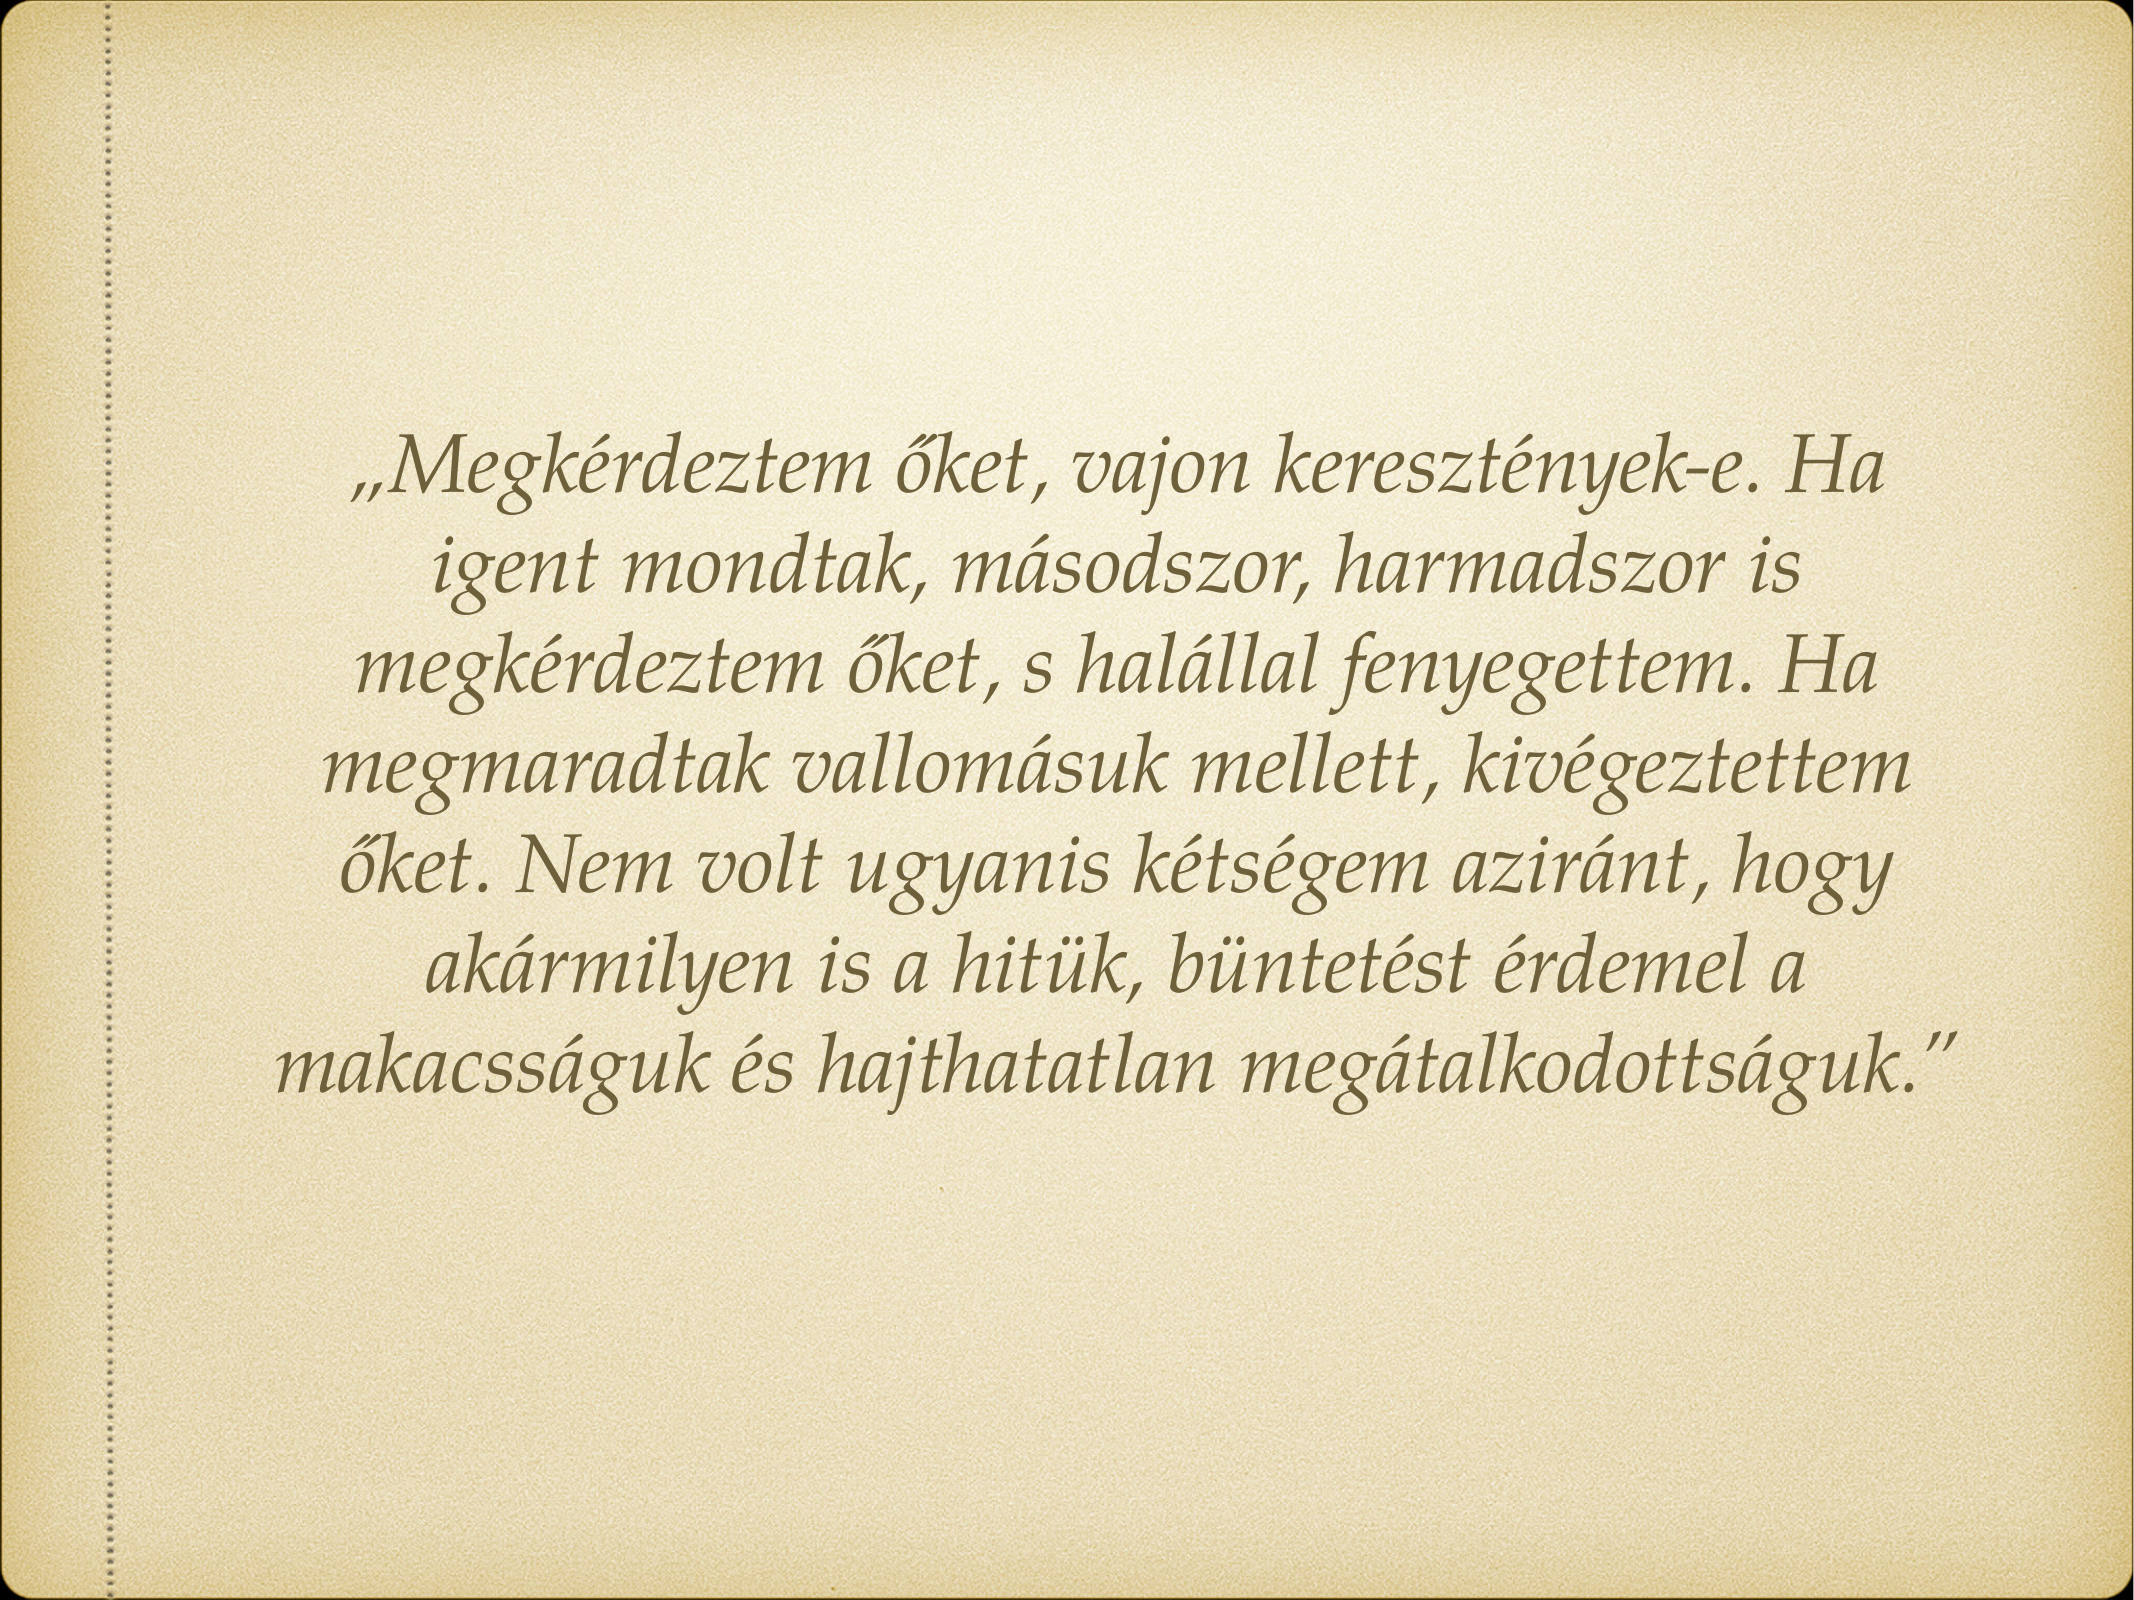

„Megkérdeztem őket, vajon keresztények-e. Ha igent mondtak, másodszor, harmadszor is megkérdeztem őket, s halállal fenyegettem. Ha megmaradtak vallomásuk mellett, kivégeztettem őket. Nem volt ugyanis kétségem aziránt, hogy akármilyen is a hitük, büntetést érdemel a makacsságuk és hajthatatlan megátalkodottságuk.”